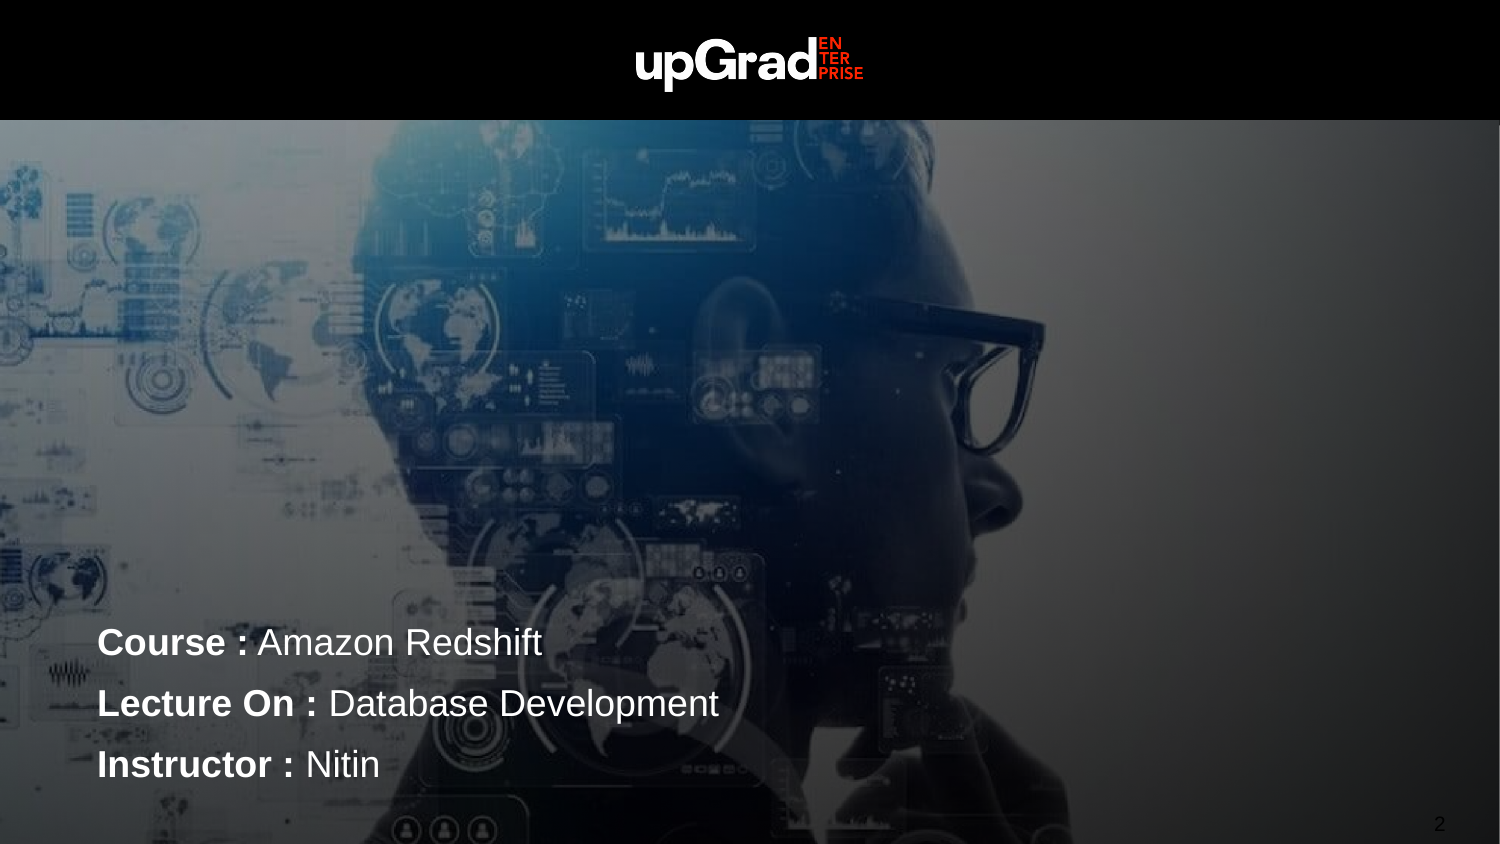

Course : Amazon Redshift
Lecture On : Database Development
Instructor : Nitin
2